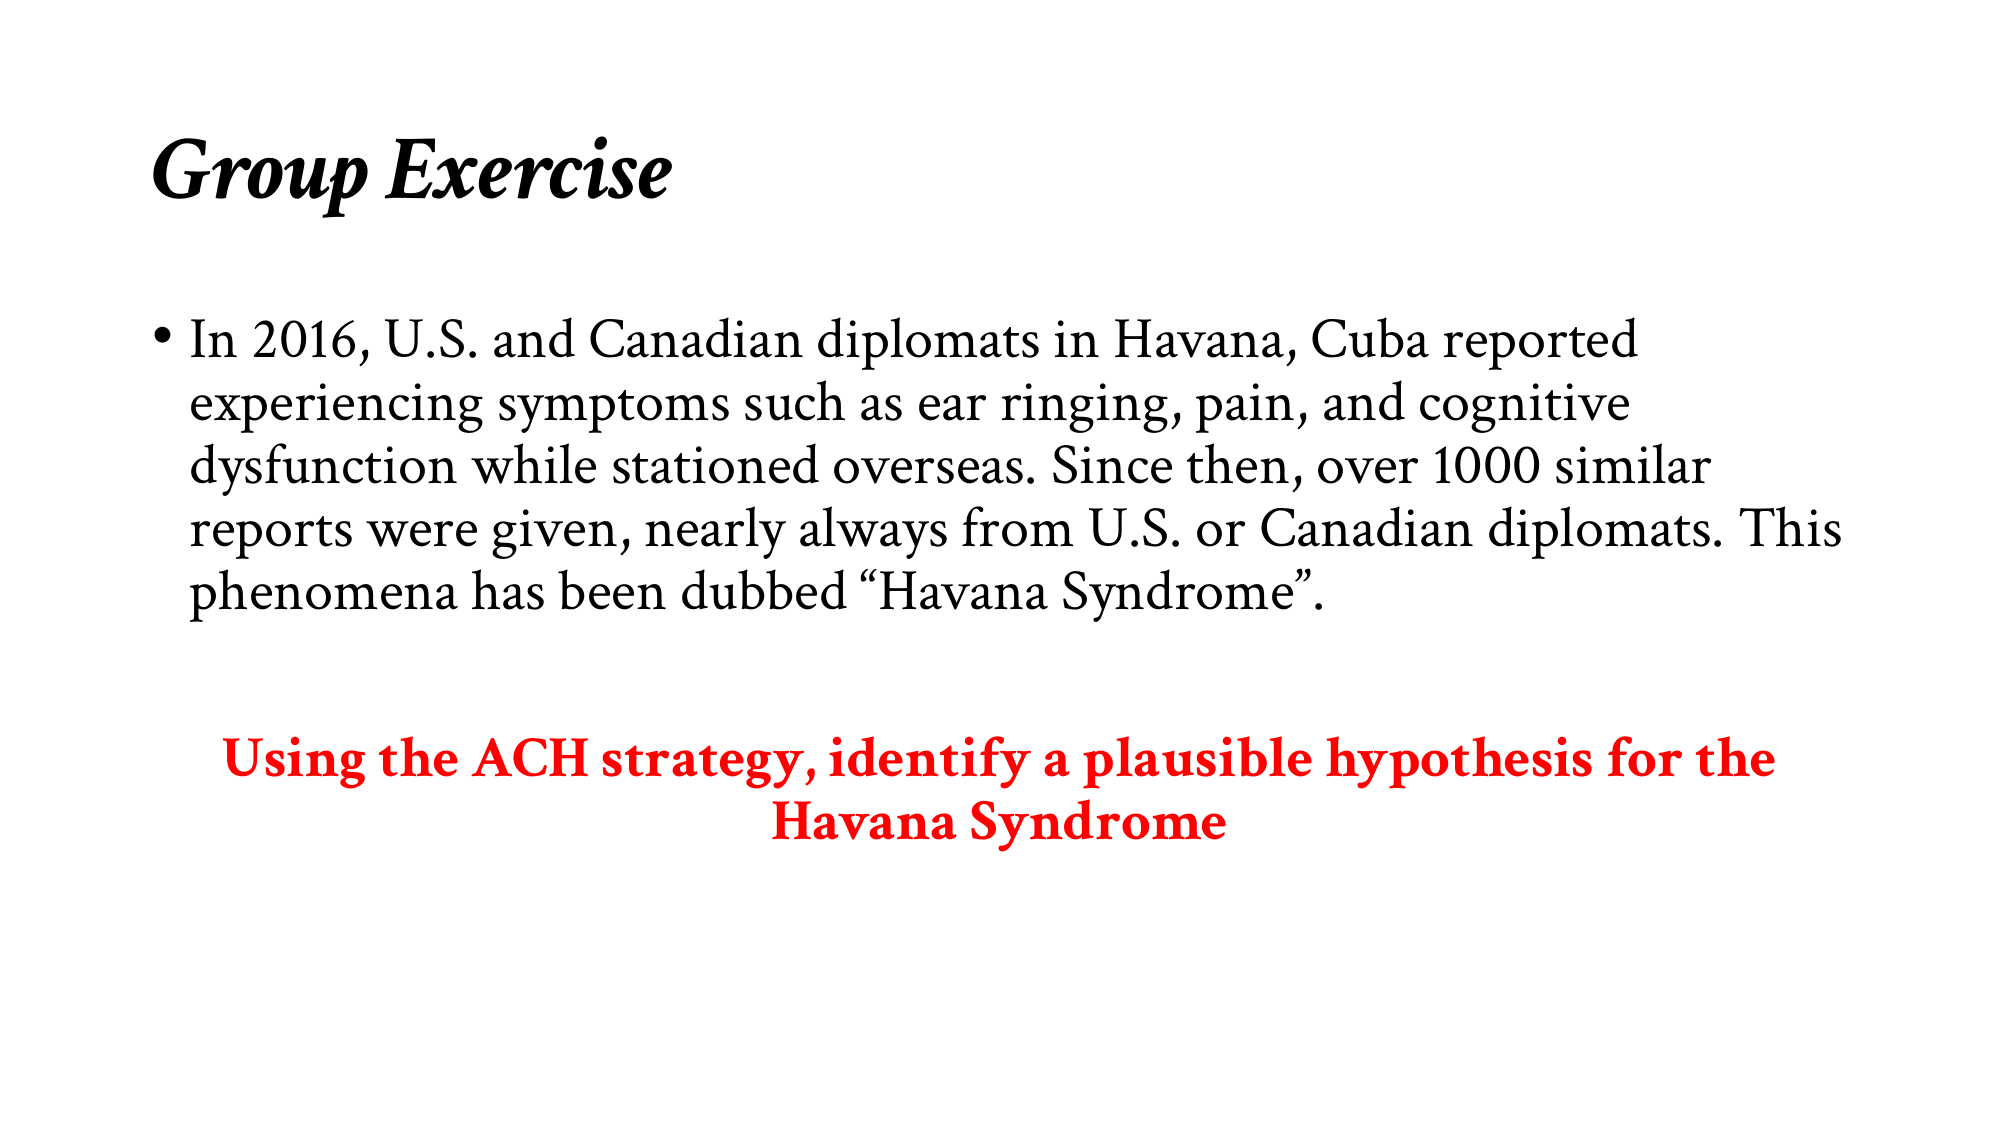

# Group Exercise
In 2016, U.S. and Canadian diplomats in Havana, Cuba reported experiencing symptoms such as ear ringing, pain, and cognitive dysfunction while stationed overseas. Since then, over 1000 similar reports were given, nearly always from U.S. or Canadian diplomats. This phenomena has been dubbed “Havana Syndrome”.

Using the ACH strategy, identify a plausible hypothesis for the Havana Syndrome